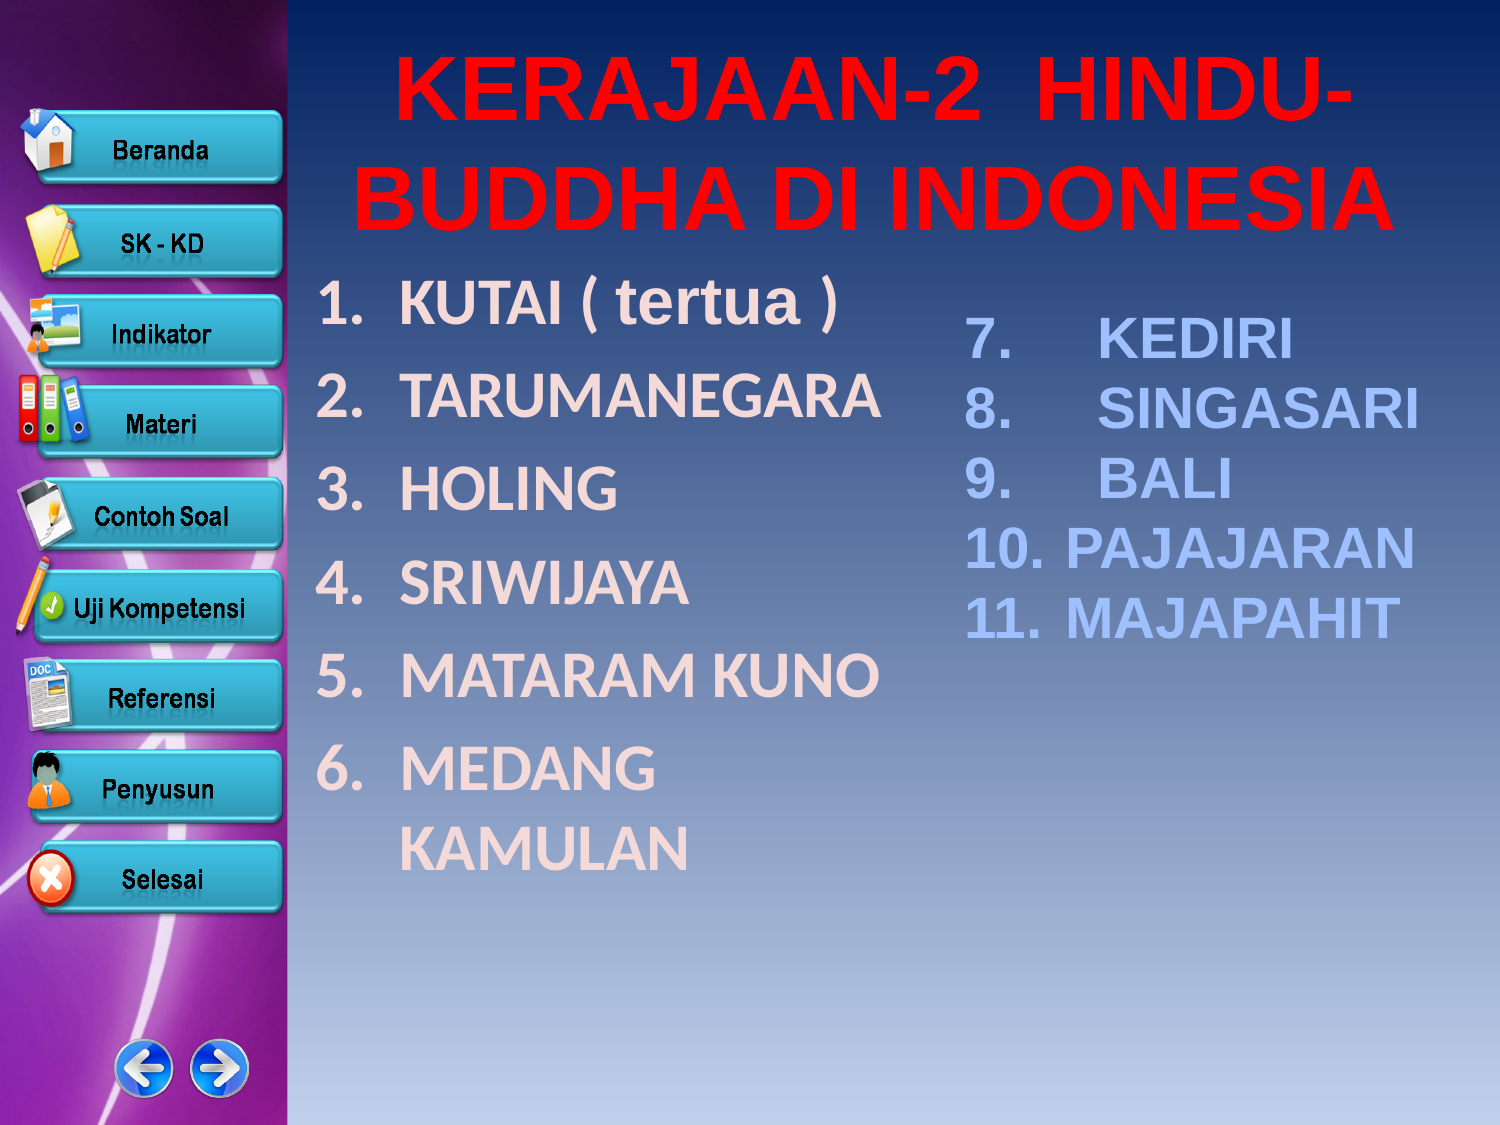

# KERAJAAN-2  HINDU-BUDDHA DI INDONESIA
KUTAI ( tertua )
TARUMANEGARA
HOLING
SRIWIJAYA
MATARAM KUNO
MEDANG KAMULAN

   KEDIRI
   SINGASARI
   BALI
 PAJAJARAN
 MAJAPAHIT